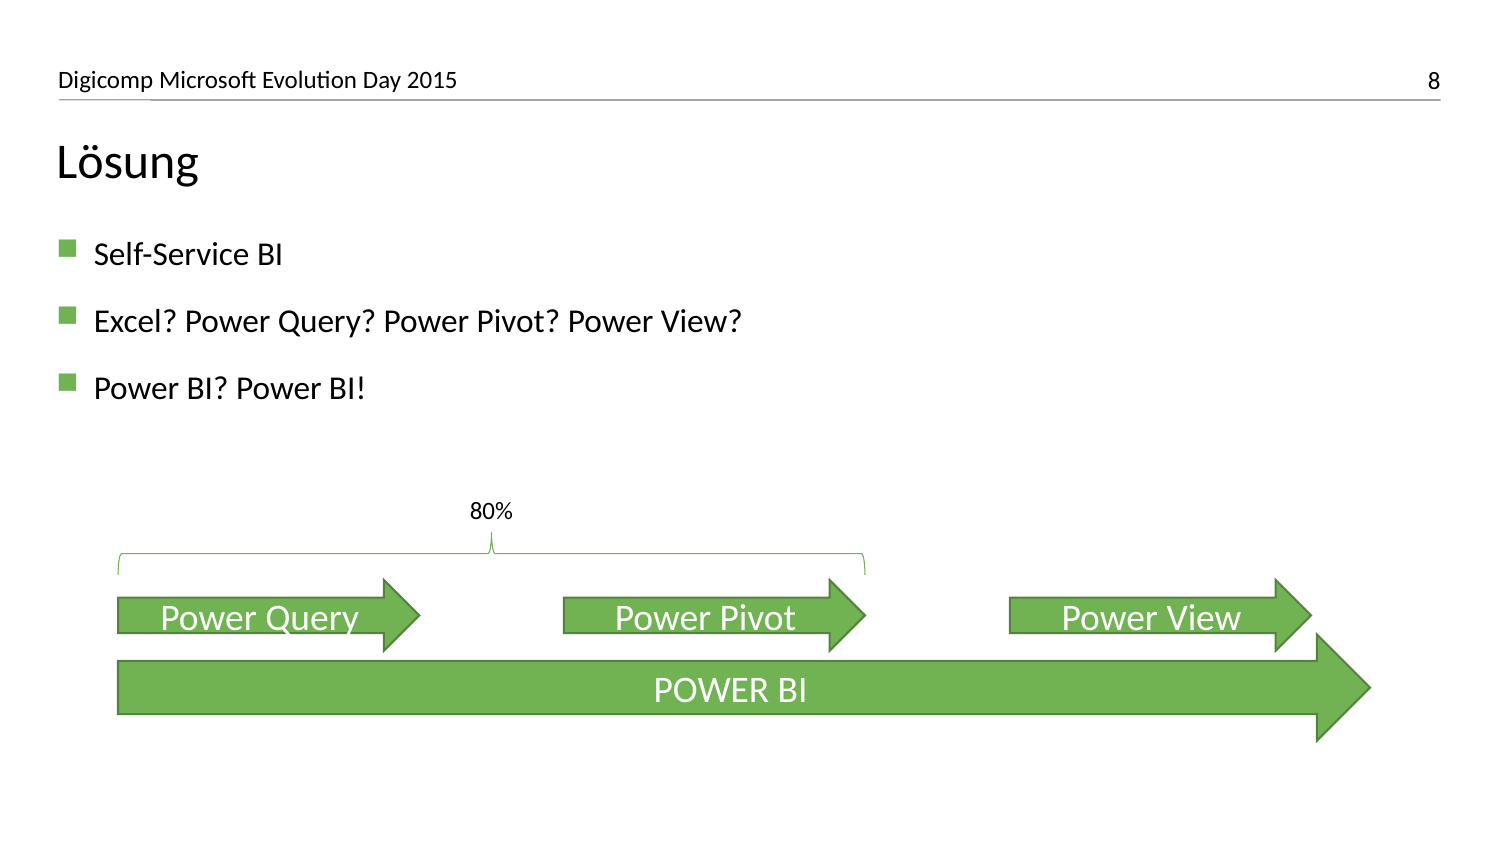

# Lösung

Self-Service BI
Excel? Power Query? Power Pivot? Power View?
Power BI? Power BI!
80%
Power Query
Power Pivot
Power View
POWER BI